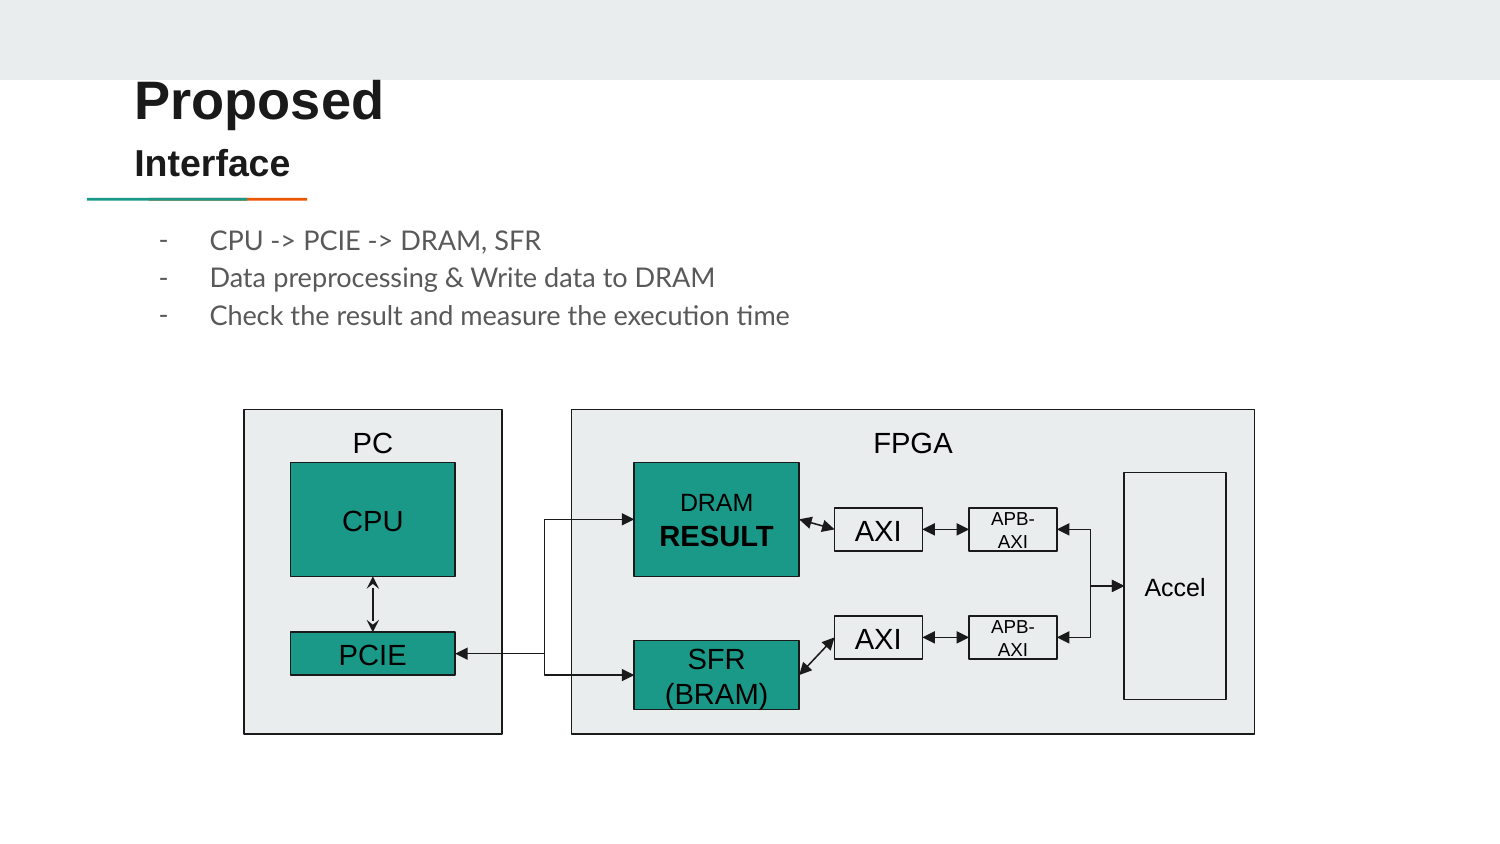

# Proposed
Interface
CPU -> PCIE -> DRAM, SFR
Data preprocessing & Write data to DRAM
Check the result and measure the execution time
PC
FPGA
CPU
DRAM
RESULT
Accel
AXI
APB-AXI
AXI
APB-AXI
PCIE
SFR
(BRAM)